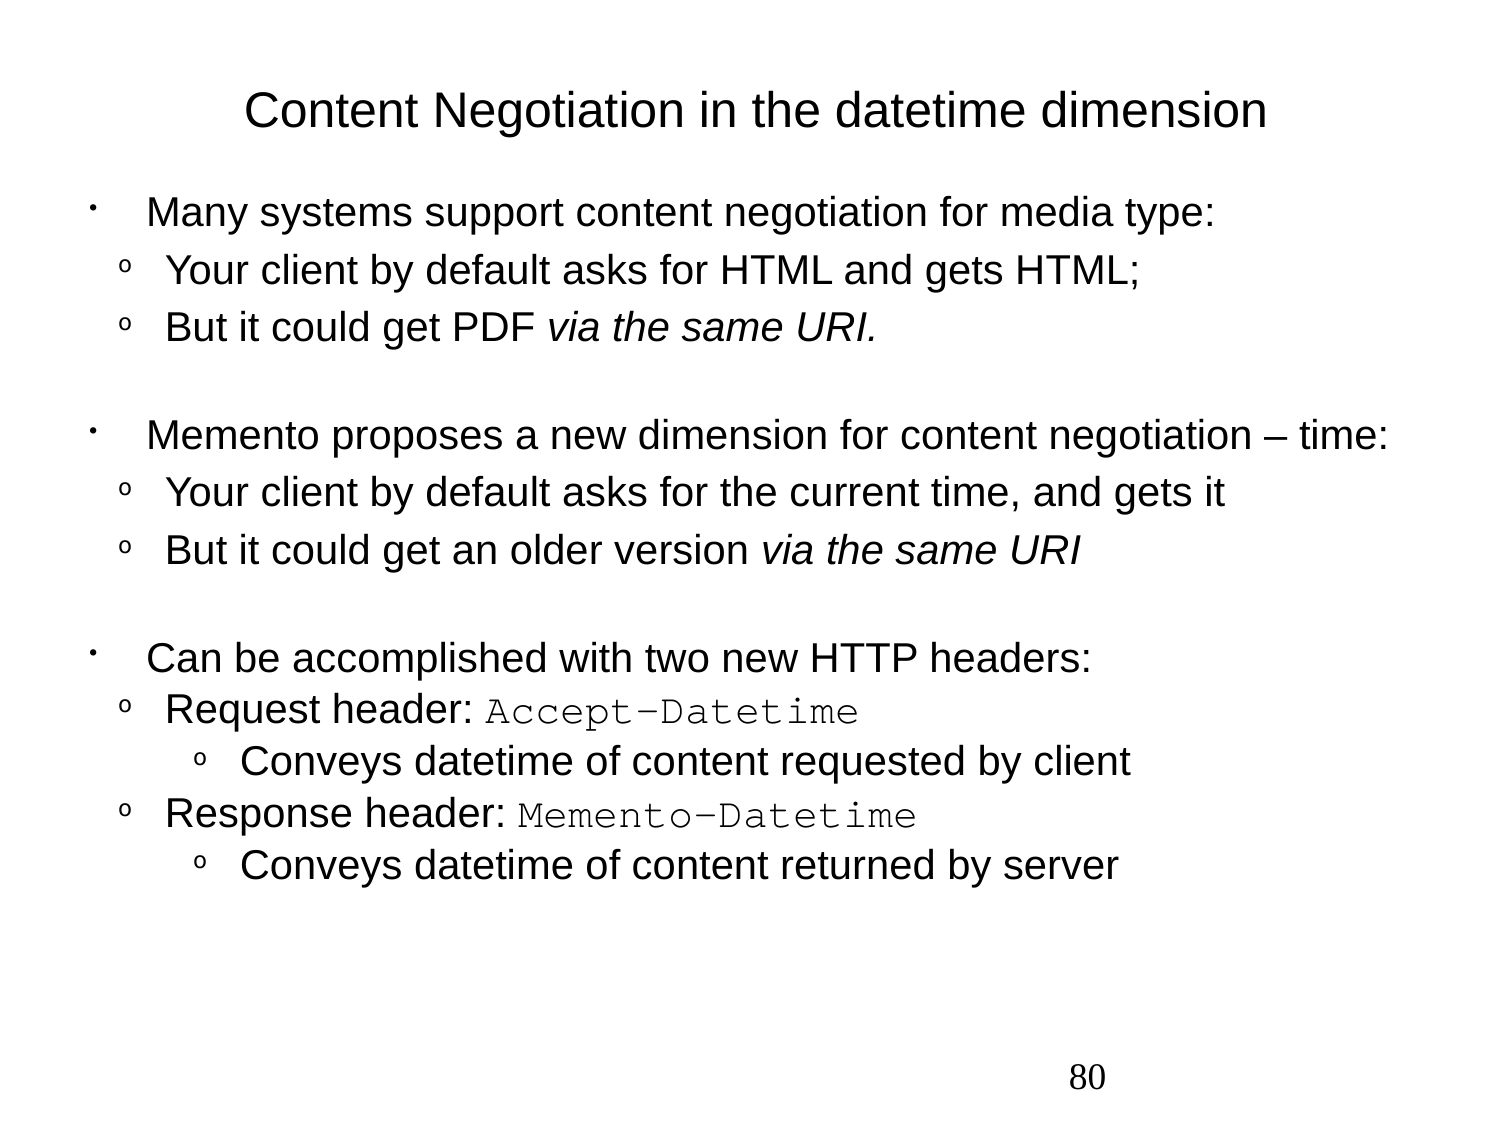

Content Negotiation in the datetime dimension
Many systems support content negotiation for media type:
Your client by default asks for HTML and gets HTML;
But it could get PDF via the same URI.
Memento proposes a new dimension for content negotiation – time:
Your client by default asks for the current time, and gets it
But it could get an older version via the same URI
Can be accomplished with two new HTTP headers:
Request header: Accept-Datetime
Conveys datetime of content requested by client
Response header: Memento-Datetime
Conveys datetime of content returned by server
80